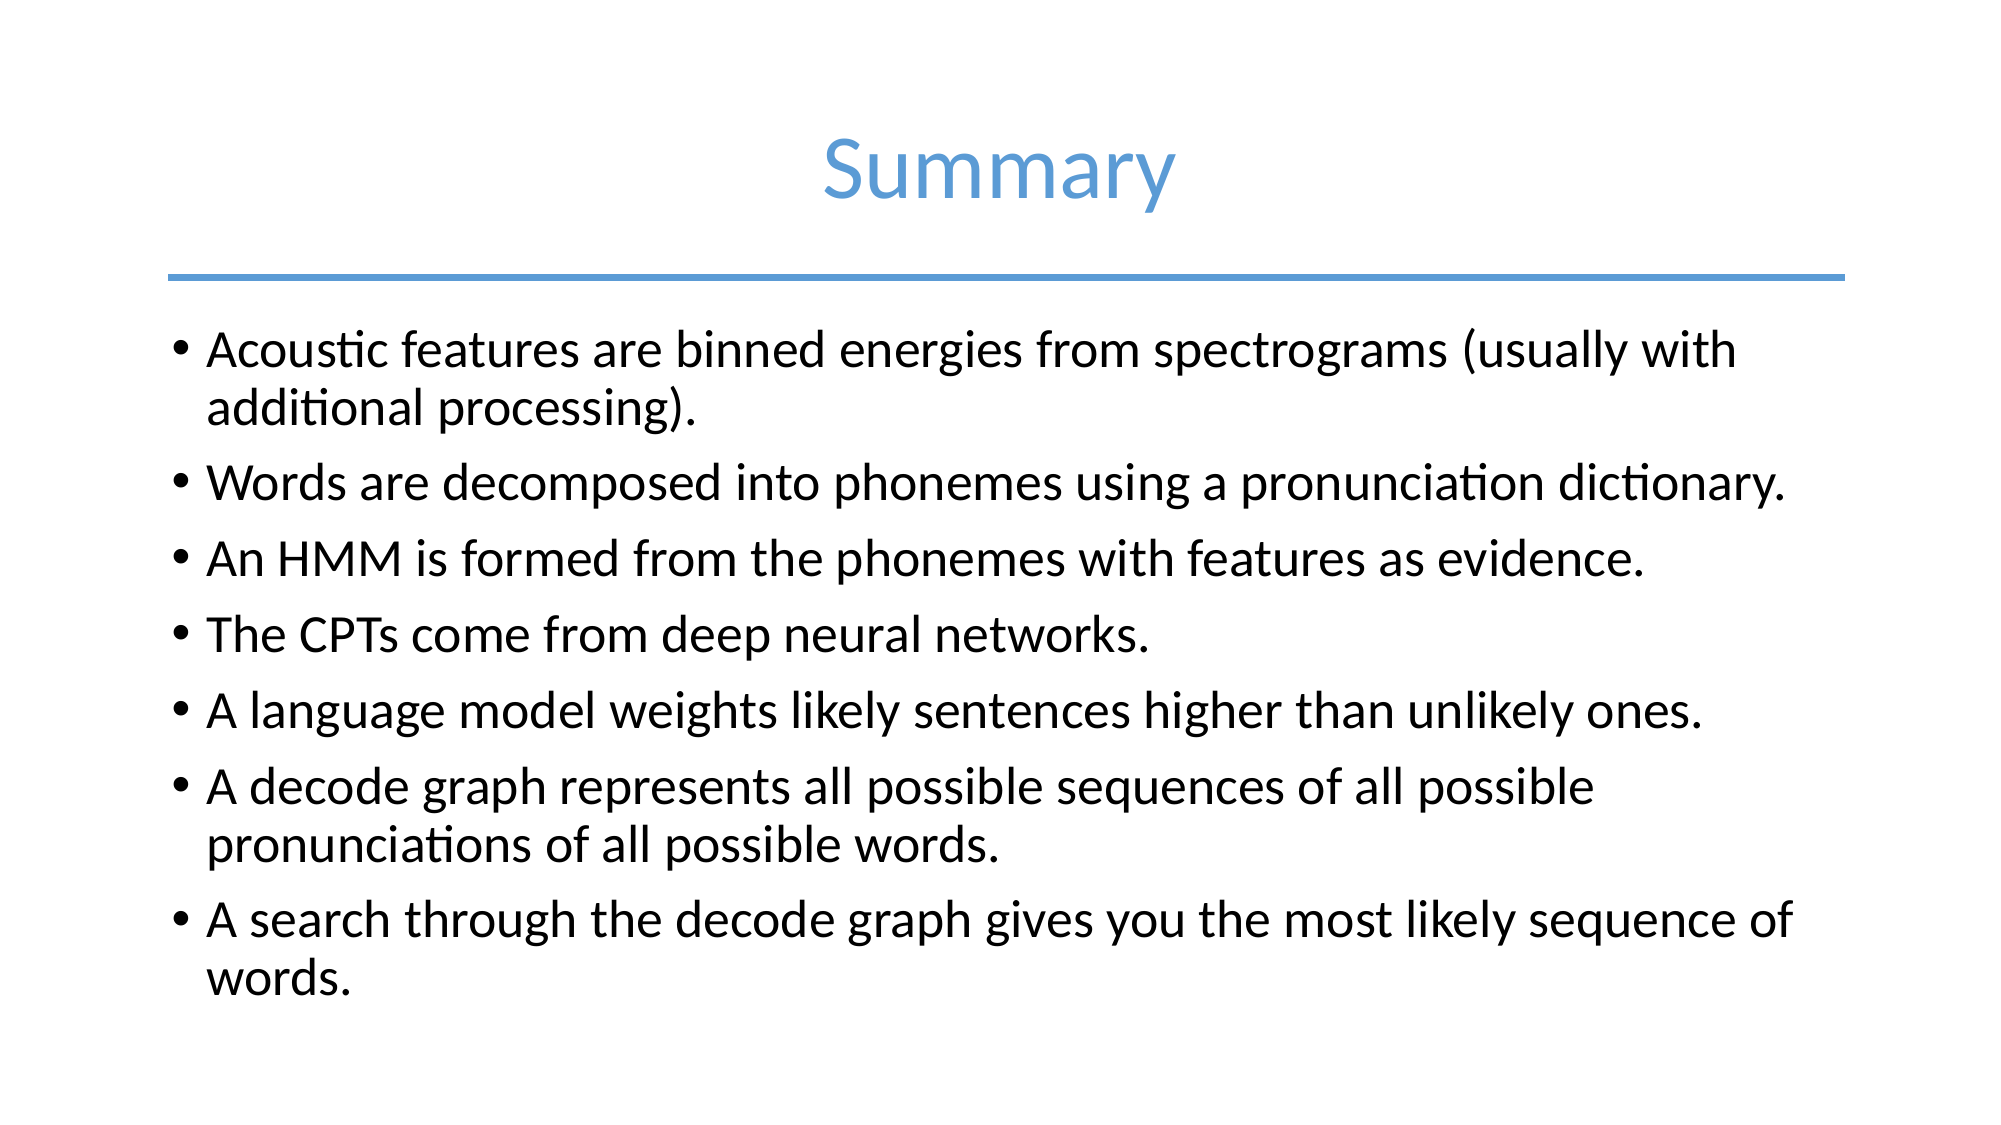

# Summary
Acoustic features are binned energies from spectrograms (usually with additional processing).
Words are decomposed into phonemes using a pronunciation dictionary.
An HMM is formed from the phonemes with features as evidence.
The CPTs come from deep neural networks.
A language model weights likely sentences higher than unlikely ones.
A decode graph represents all possible sequences of all possible pronunciations of all possible words.
A search through the decode graph gives you the most likely sequence of words.